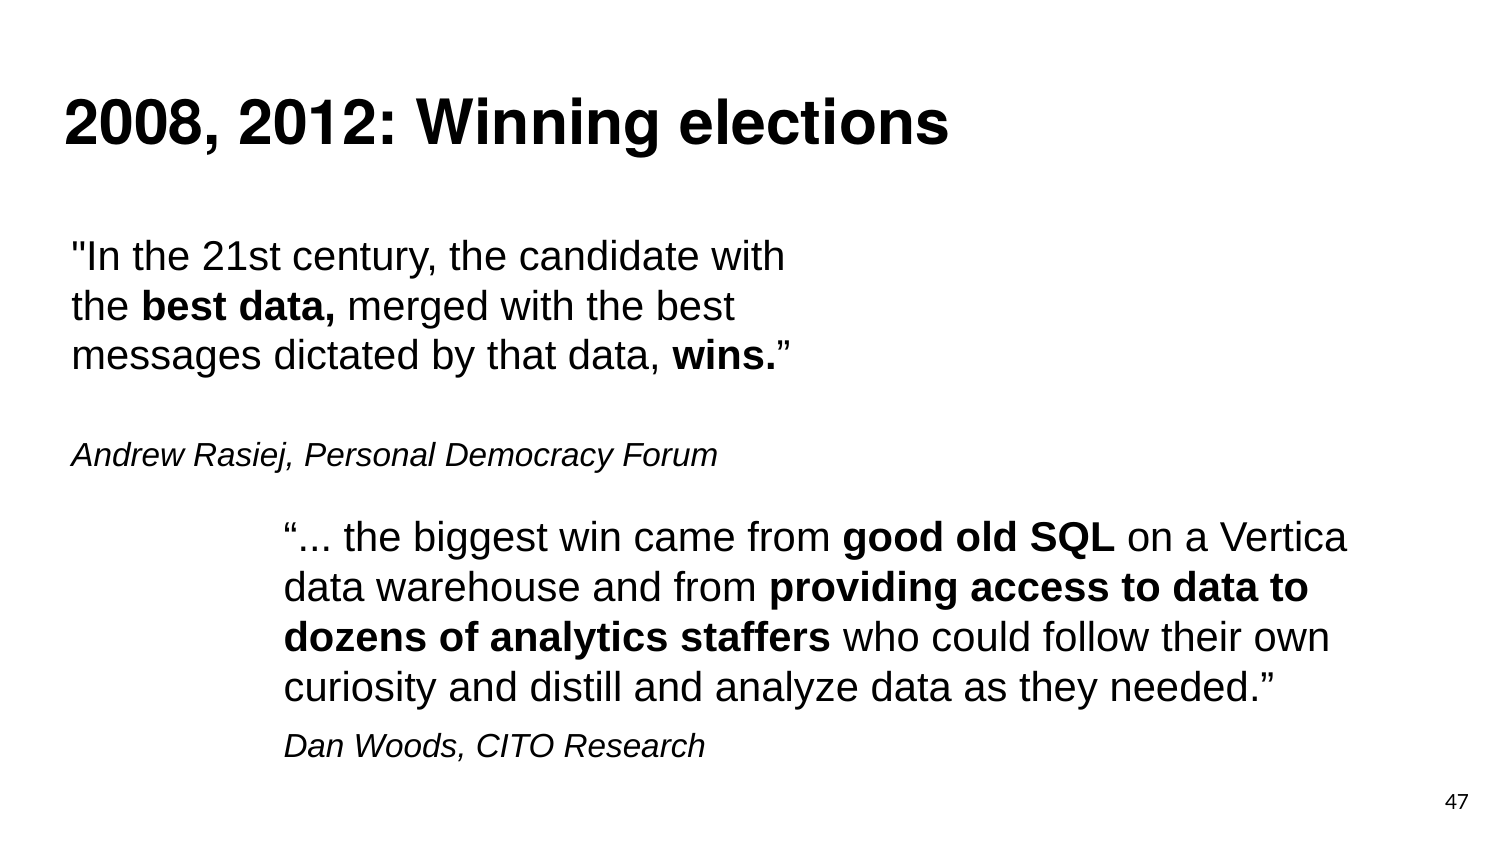

# 2008, 2012: Winning elections
"In the 21st century, the candidate with the best data, merged with the best messages dictated by that data, wins.”

Andrew Rasiej, Personal Democracy Forum

“... the biggest win came from good old SQL on a Vertica data warehouse and from providing access to data to dozens of analytics staffers who could follow their own curiosity and distill and analyze data as they needed.”

Dan Woods, CITO Research

47